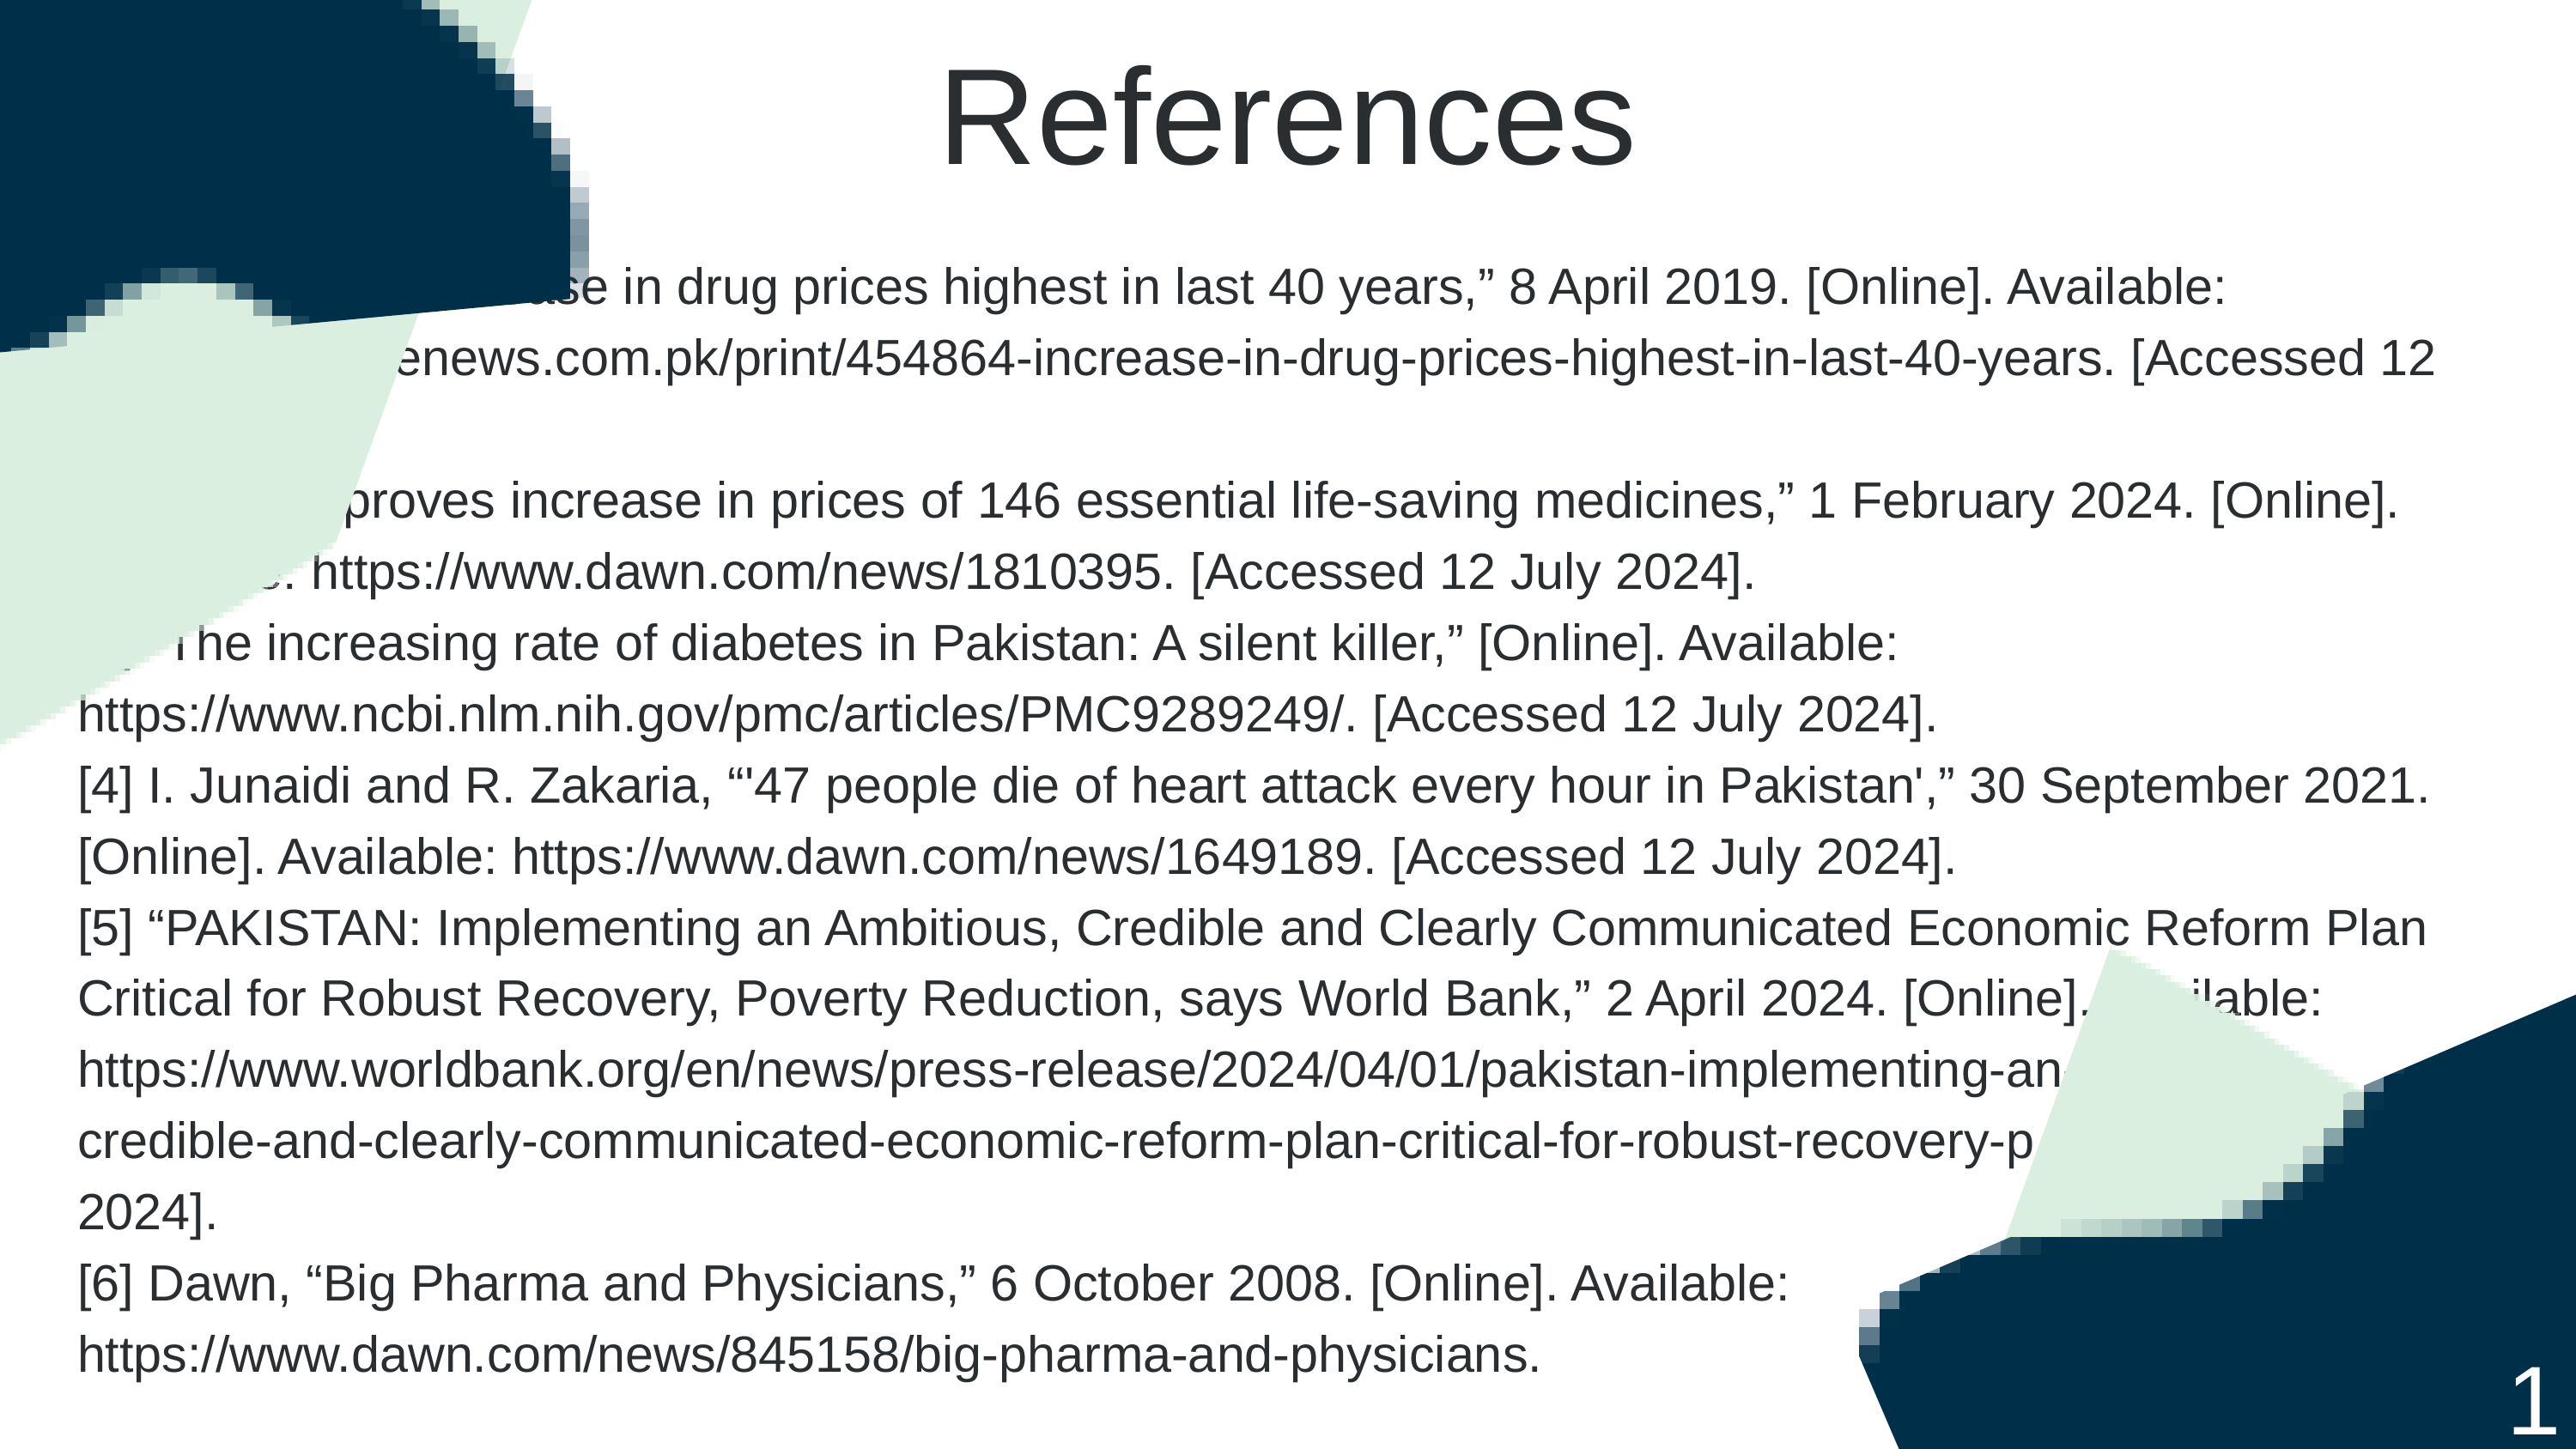

References
[1] F. Durrani, “Increase in drug prices highest in last 40 years,” 8 April 2019. [Online]. Available: https://www.thenews.com.pk/print/454864-increase-in-drug-prices-highest-in-last-40-years. [Accessed 12 July 2024].
[2] “Govt approves increase in prices of 146 essential life-saving medicines,” 1 February 2024. [Online]. Available: https://www.dawn.com/news/1810395. [Accessed 12 July 2024].
[3] “The increasing rate of diabetes in Pakistan: A silent killer,” [Online]. Available: https://www.ncbi.nlm.nih.gov/pmc/articles/PMC9289249/. [Accessed 12 July 2024].
[4] I. Junaidi and R. Zakaria, “'47 people die of heart attack every hour in Pakistan',” 30 September 2021. [Online]. Available: https://www.dawn.com/news/1649189. [Accessed 12 July 2024].
[5] “PAKISTAN: Implementing an Ambitious, Credible and Clearly Communicated Economic Reform Plan Critical for Robust Recovery, Poverty Reduction, says World Bank,” 2 April 2024. [Online]. Available: https://www.worldbank.org/en/news/press-release/2024/04/01/pakistan-implementing-an-ambitious-credible-and-clearly-communicated-economic-reform-plan-critical-for-robust-recovery-p. [Accessed 12 July 2024].
[6] Dawn, “Big Pharma and Physicians,” 6 October 2008. [Online]. Available: https://www.dawn.com/news/845158/big-pharma-and-physicians.

14